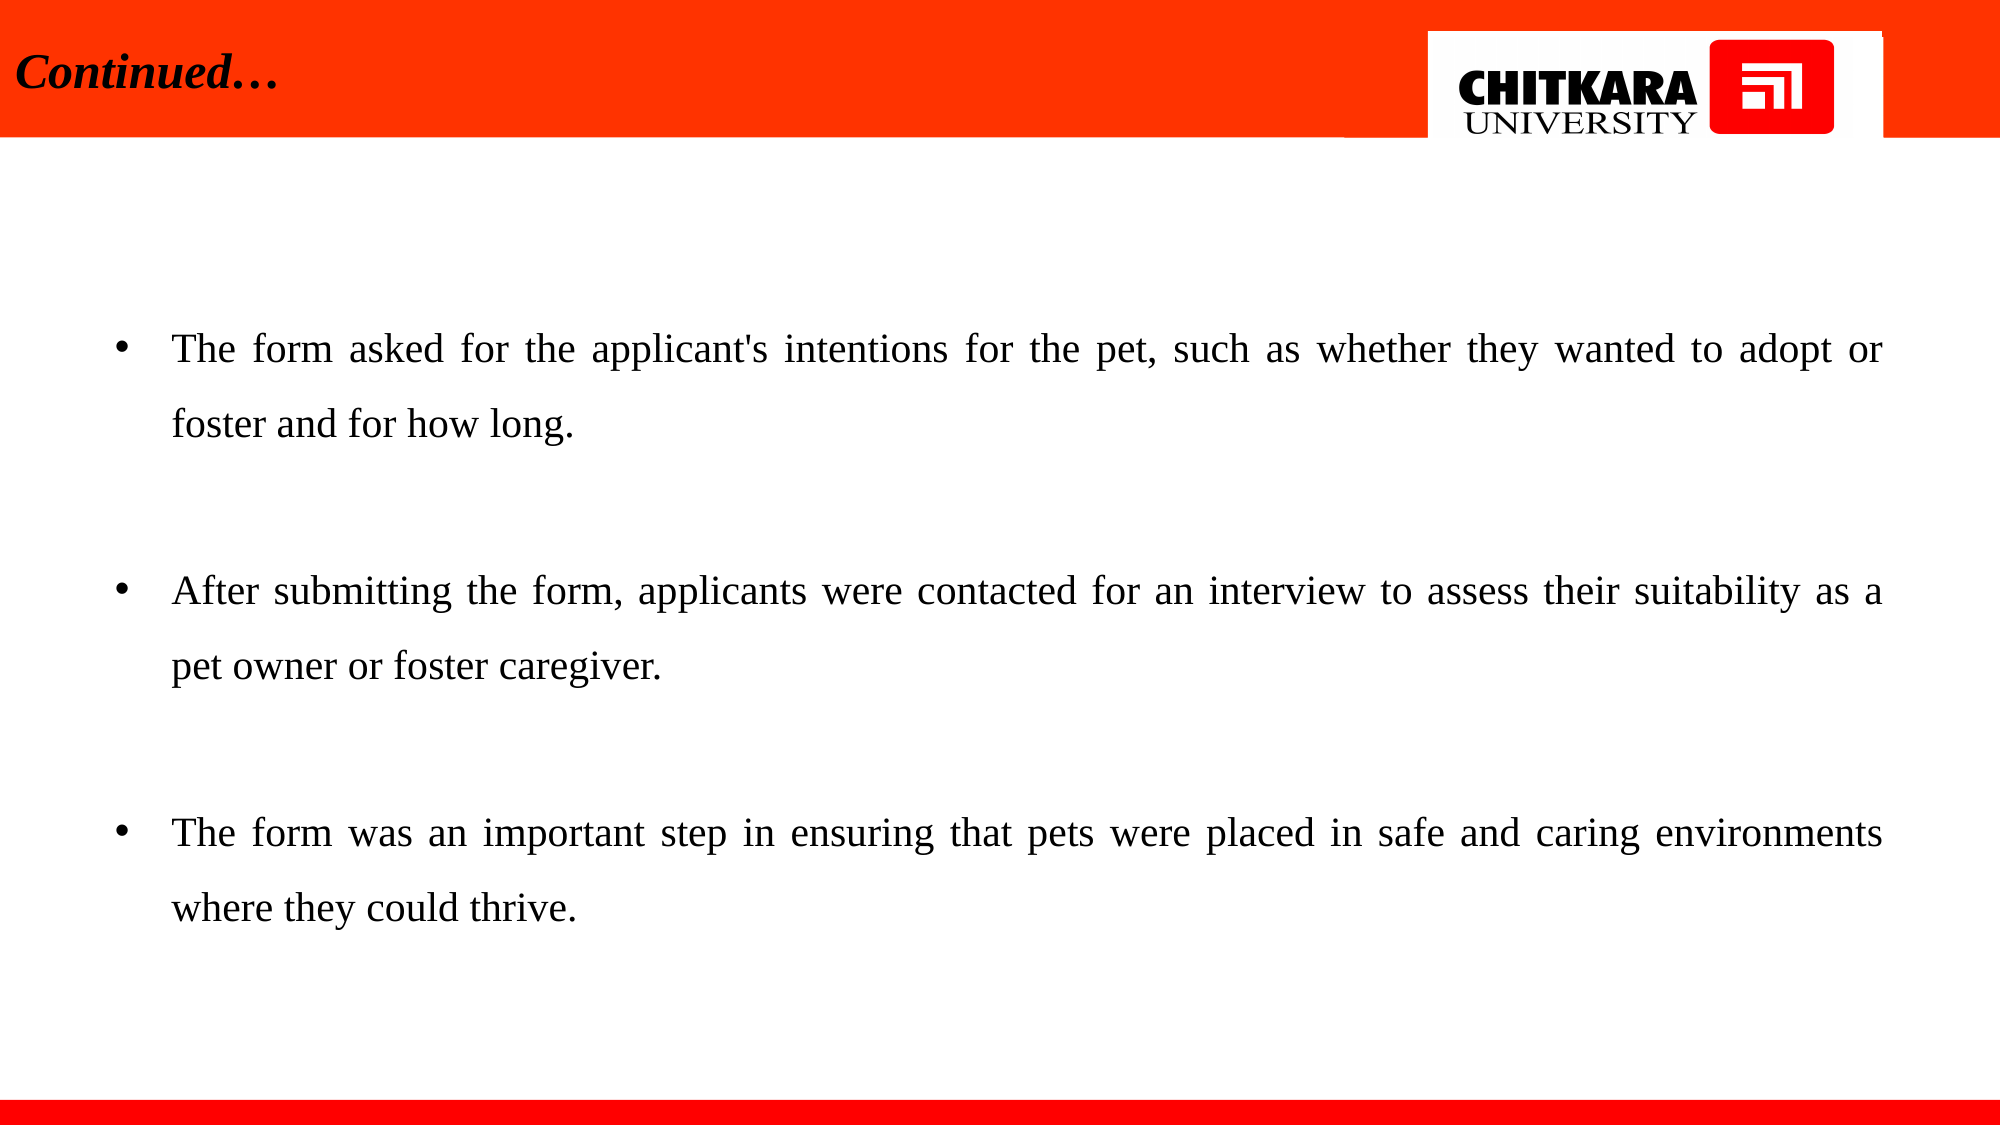

# Continued…

The form asked for the applicant's intentions for the pet, such as whether they wanted to adopt or foster and for how long.

After submitting the form, applicants were contacted for an interview to assess their suitability as a pet owner or foster caregiver.

The form was an important step in ensuring that pets were placed in safe and caring environments where they could thrive.